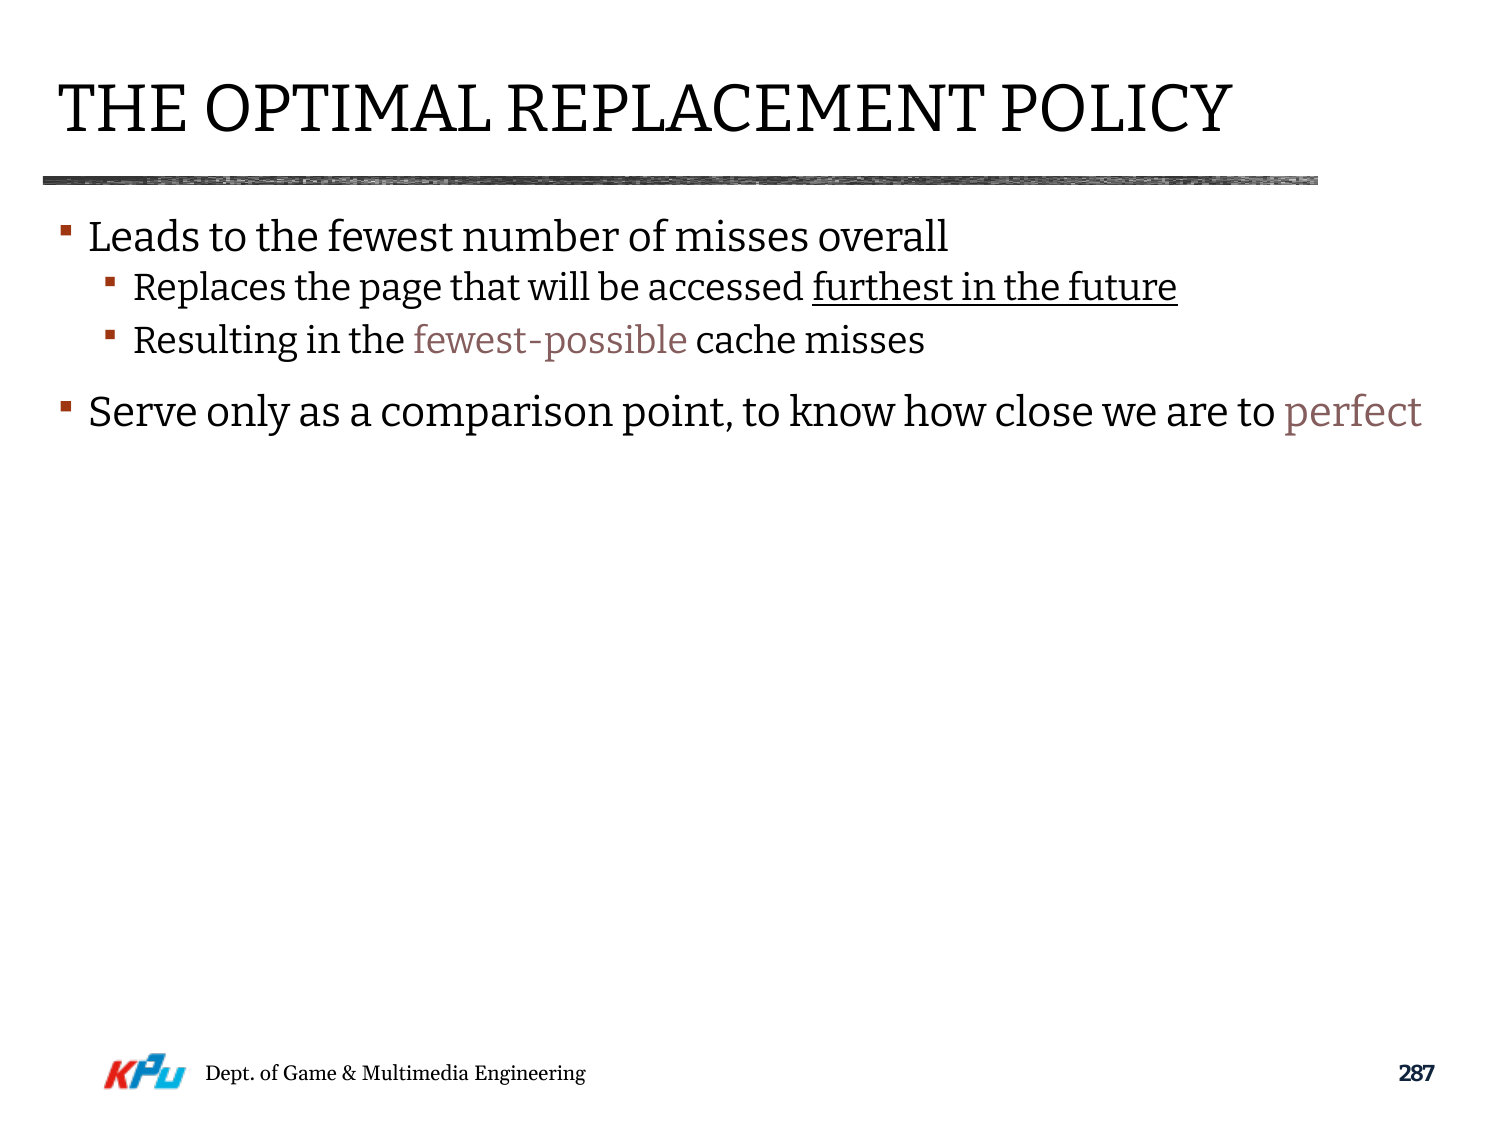

# The Optimal Replacement Policy
Leads to the fewest number of misses overall
Replaces the page that will be accessed furthest in the future
Resulting in the fewest-possible cache misses
Serve only as a comparison point, to know how close we are to perfect
Dept. of Game & Multimedia Engineering
287